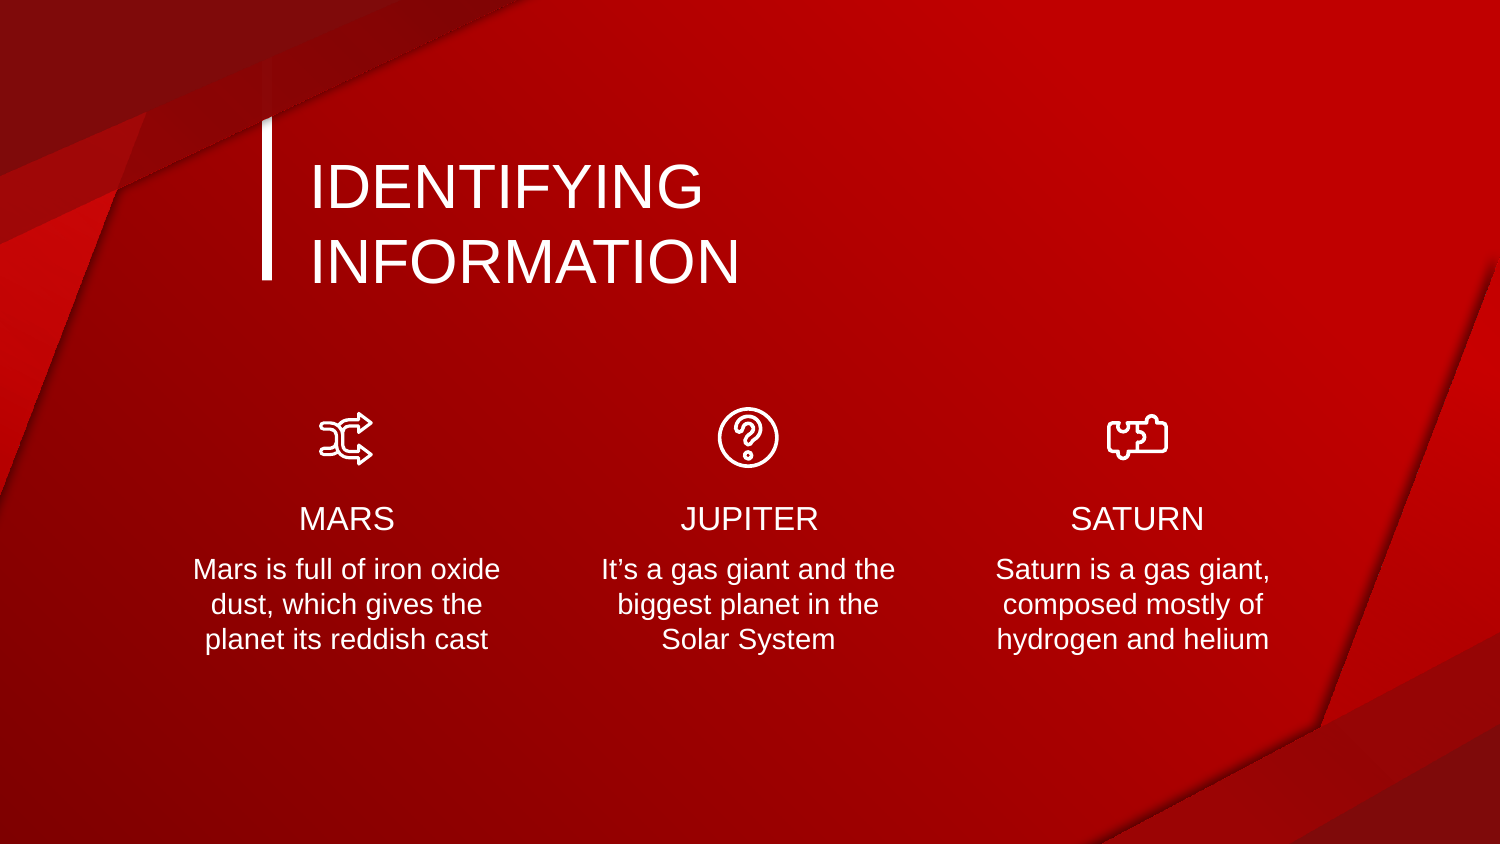

# IDENTIFYING INFORMATION

MARS
JUPITER
SATURN
Mars is full of iron oxide dust, which gives the planet its reddish cast
It’s a gas giant and the biggest planet in the Solar System
Saturn is a gas giant, composed mostly of hydrogen and helium